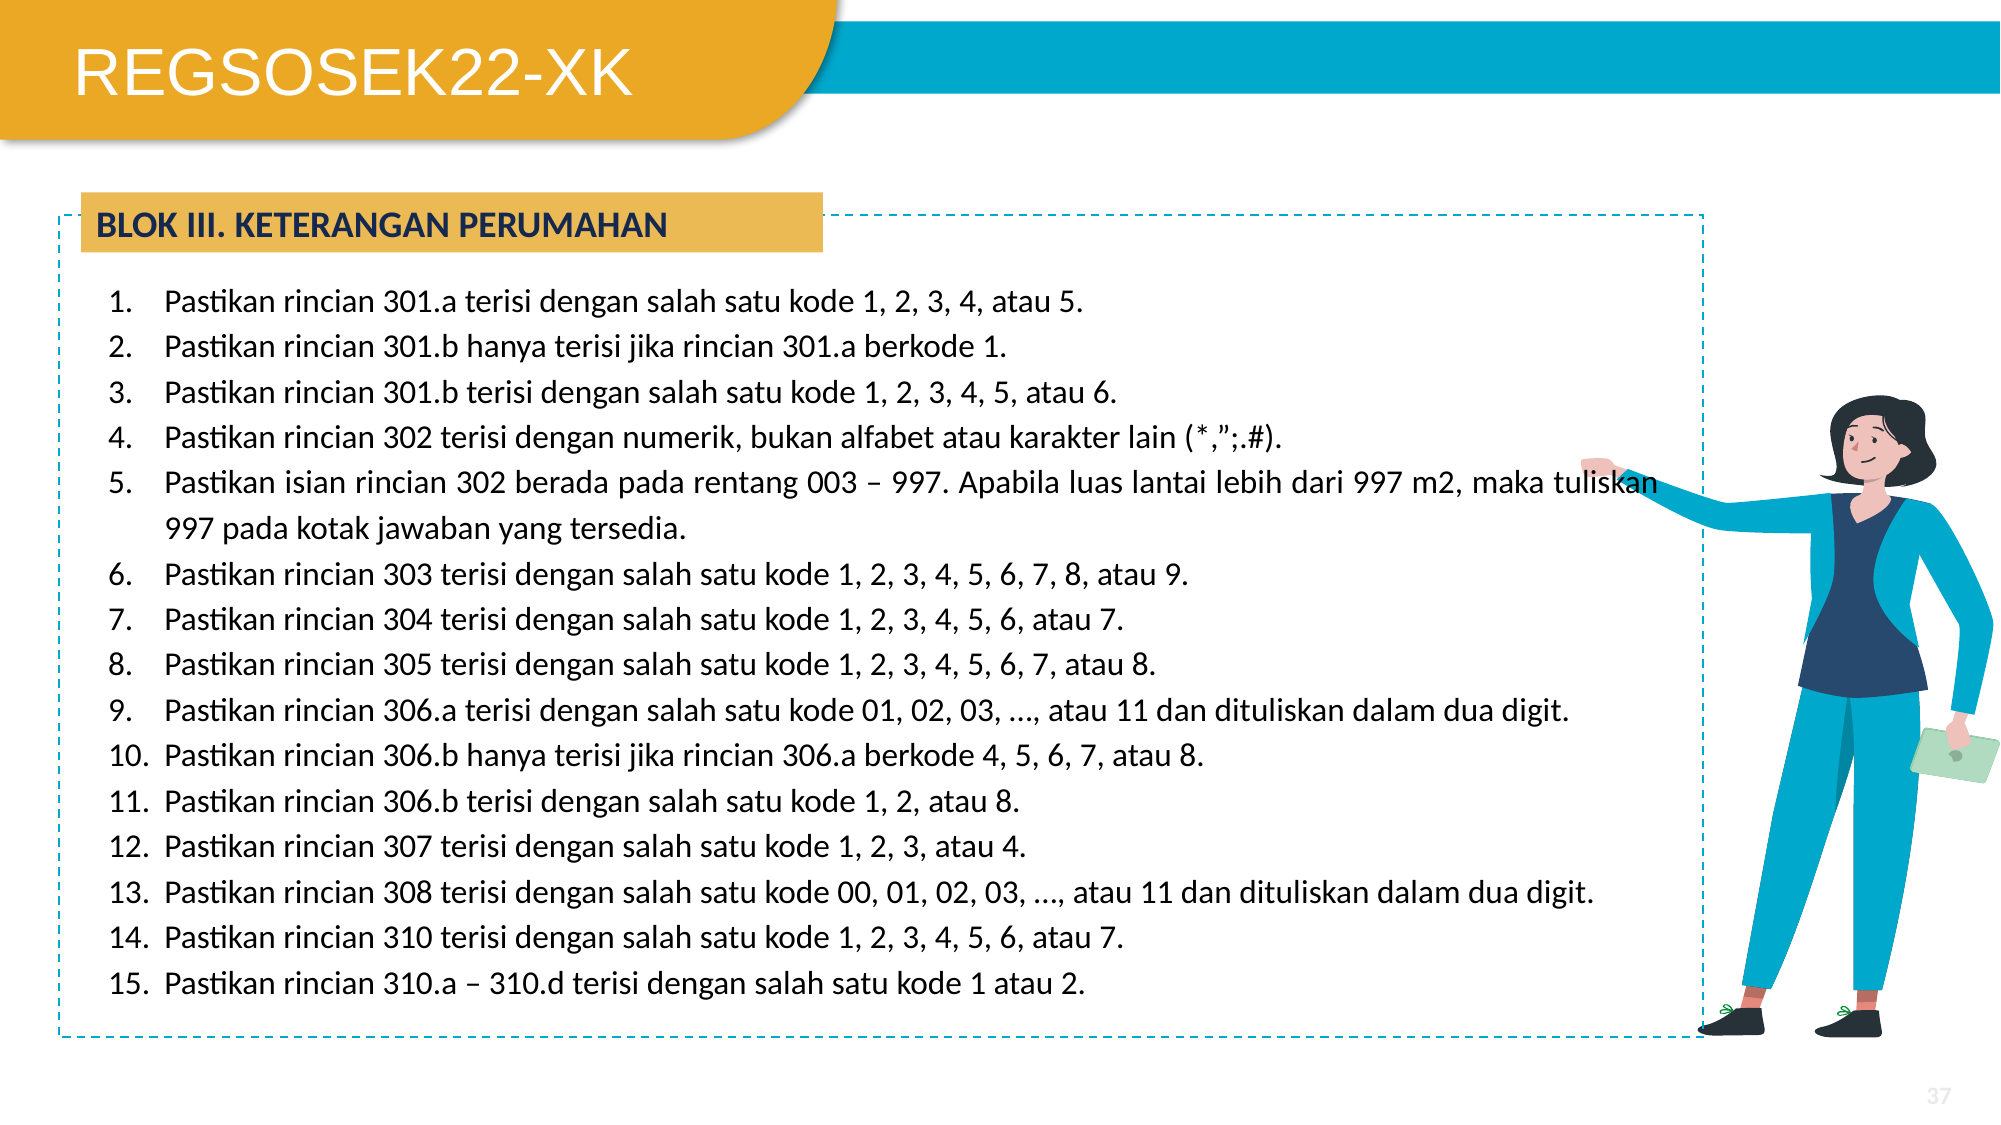

REGSOSEK22-XK

BLOK III. KETERANGAN PERUMAHAN

Pastikan rincian 301.a terisi dengan salah satu kode 1, 2, 3, 4, atau 5.
Pastikan rincian 301.b hanya terisi jika rincian 301.a berkode 1.
Pastikan rincian 301.b terisi dengan salah satu kode 1, 2, 3, 4, 5, atau 6.
Pastikan rincian 302 terisi dengan numerik, bukan alfabet atau karakter lain (*,”;.#).
Pastikan isian rincian 302 berada pada rentang 003 – 997. Apabila luas lantai lebih dari 997 m2, maka tuliskan 997 pada kotak jawaban yang tersedia.
Pastikan rincian 303 terisi dengan salah satu kode 1, 2, 3, 4, 5, 6, 7, 8, atau 9.
Pastikan rincian 304 terisi dengan salah satu kode 1, 2, 3, 4, 5, 6, atau 7.
Pastikan rincian 305 terisi dengan salah satu kode 1, 2, 3, 4, 5, 6, 7, atau 8.
Pastikan rincian 306.a terisi dengan salah satu kode 01, 02, 03, …, atau 11 dan dituliskan dalam dua digit.
Pastikan rincian 306.b hanya terisi jika rincian 306.a berkode 4, 5, 6, 7, atau 8.
Pastikan rincian 306.b terisi dengan salah satu kode 1, 2, atau 8.
Pastikan rincian 307 terisi dengan salah satu kode 1, 2, 3, atau 4.
Pastikan rincian 308 terisi dengan salah satu kode 00, 01, 02, 03, …, atau 11 dan dituliskan dalam dua digit.
Pastikan rincian 310 terisi dengan salah satu kode 1, 2, 3, 4, 5, 6, atau 7.
Pastikan rincian 310.a – 310.d terisi dengan salah satu kode 1 atau 2.

37